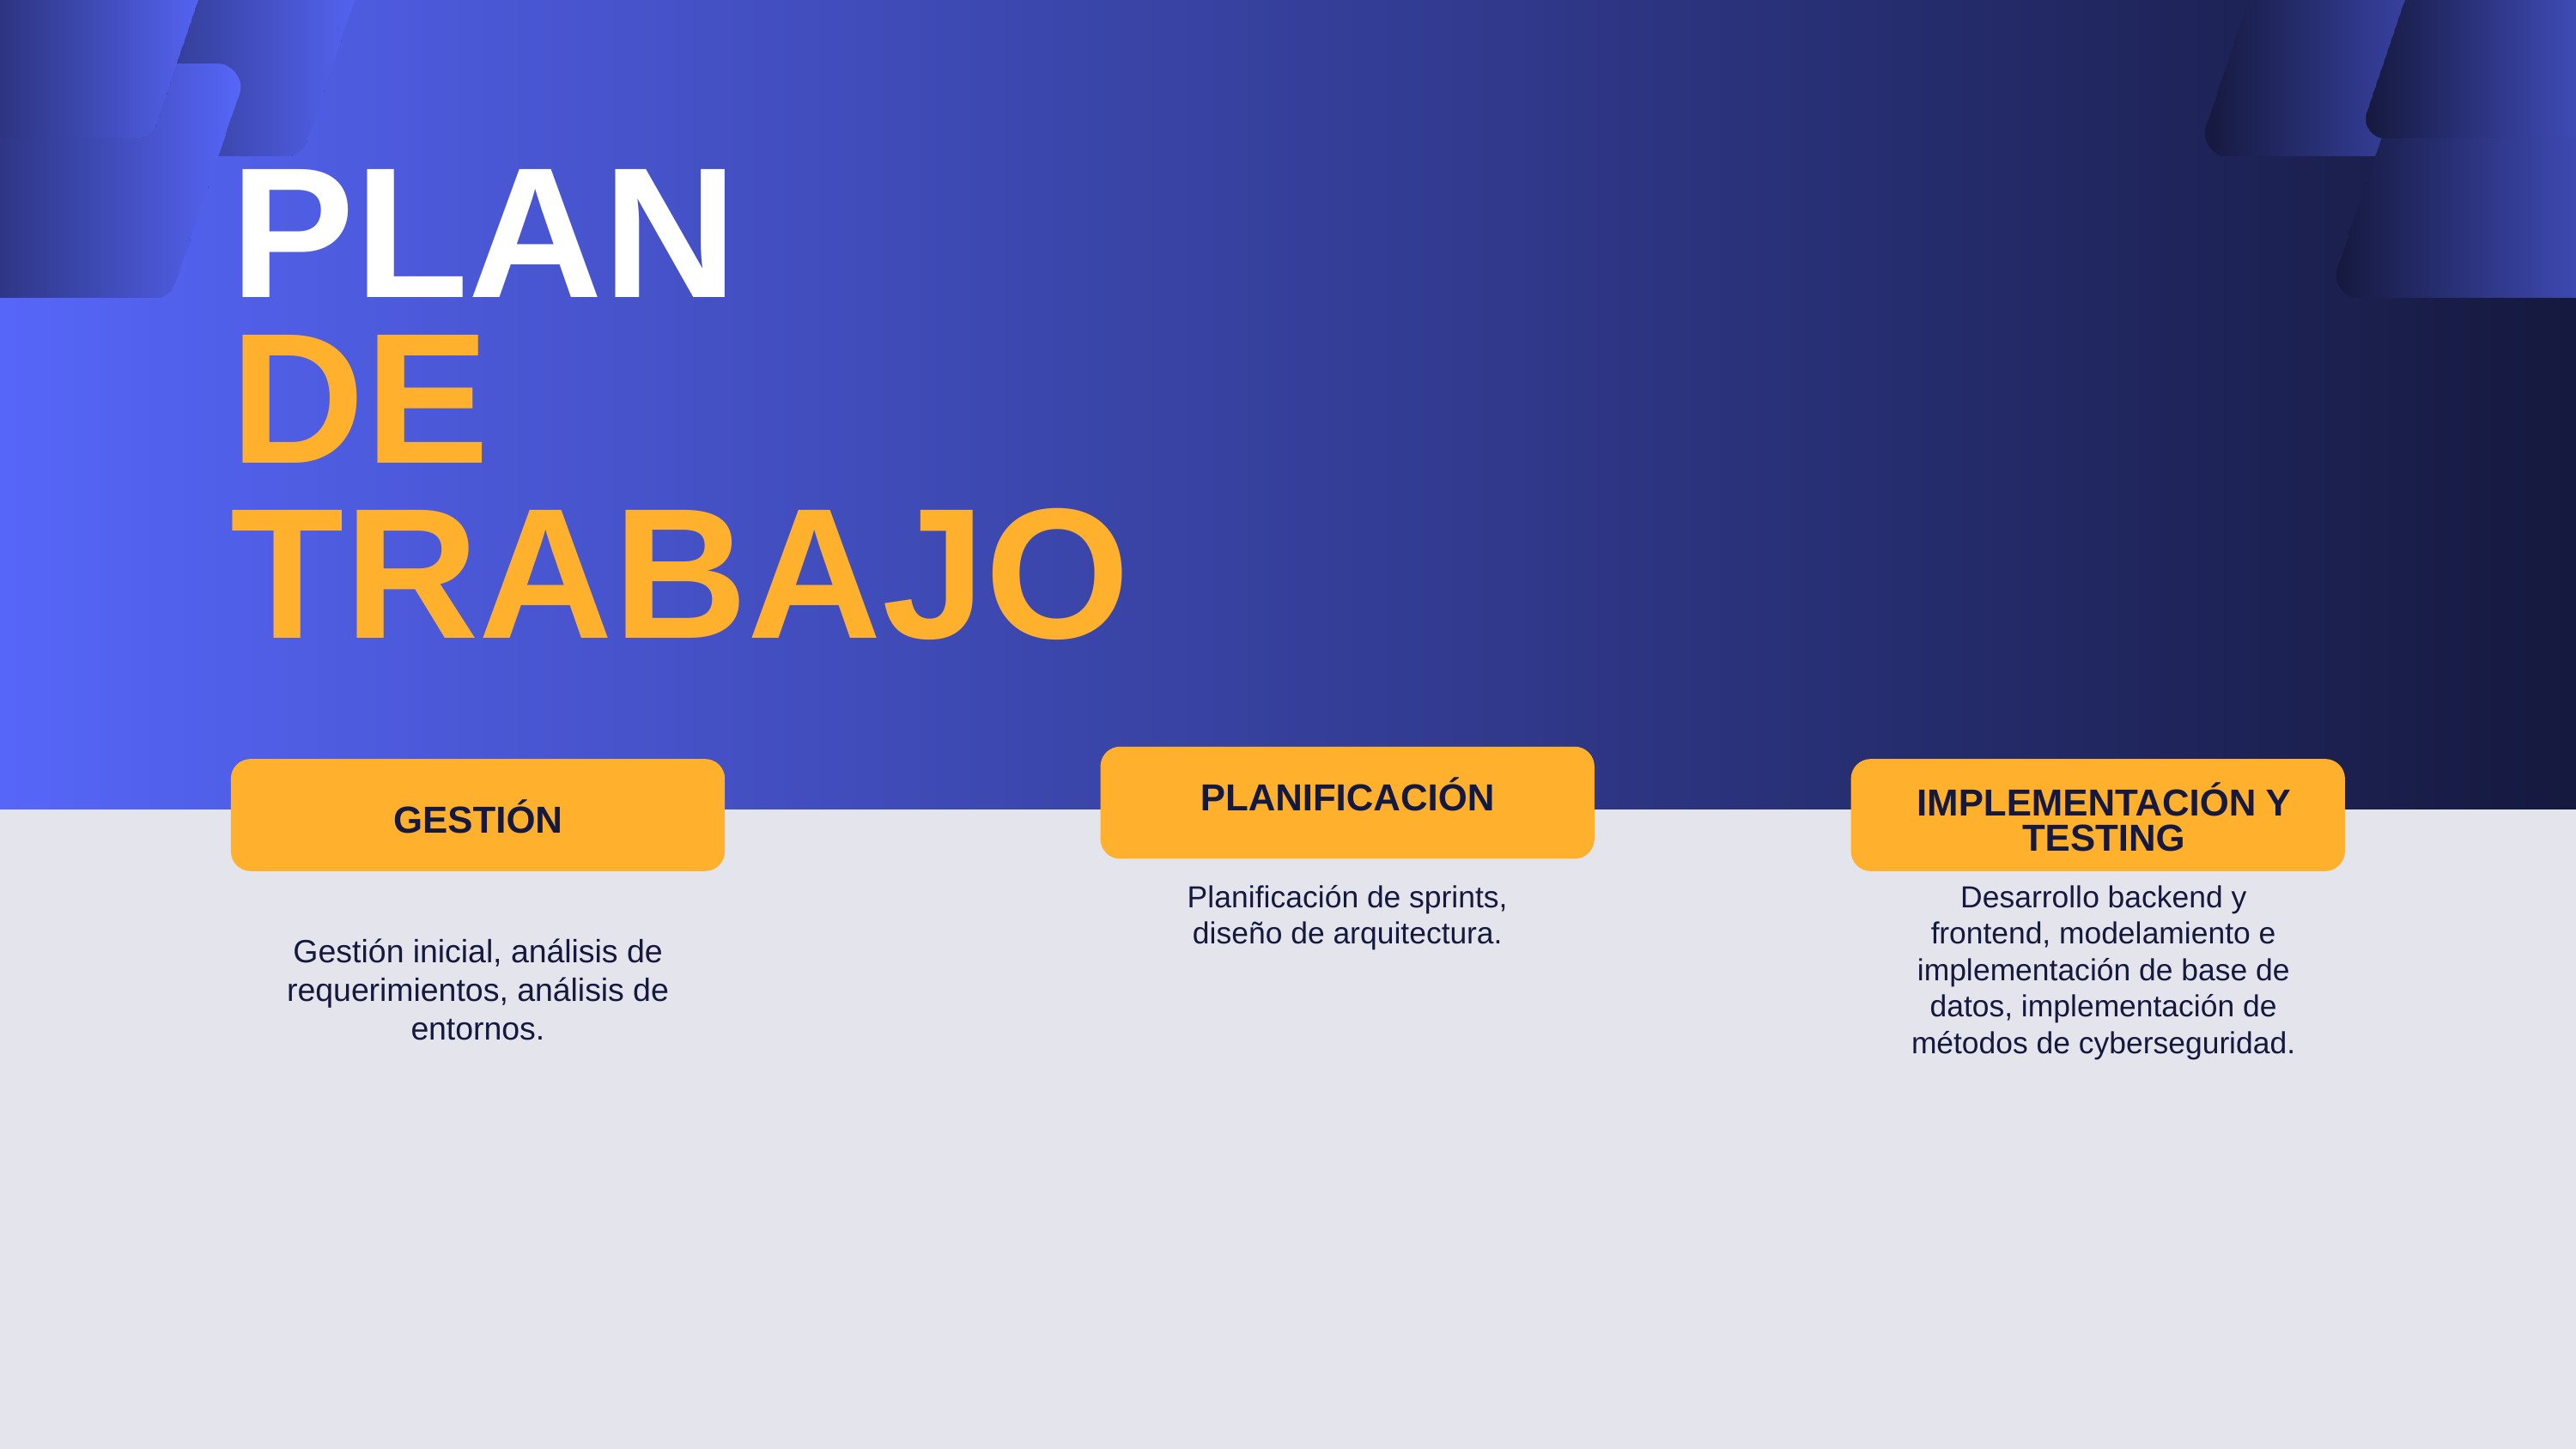

PLAN
DE TRABAJO

PLANIFICACIÓN
IMPLEMENTACIÓN Y TESTING
GESTIÓN
Planificación de sprints, diseño de arquitectura.
Desarrollo backend y frontend, modelamiento e implementación de base de datos, implementación de métodos de cyberseguridad.
Gestión inicial, análisis de requerimientos, análisis de entornos.